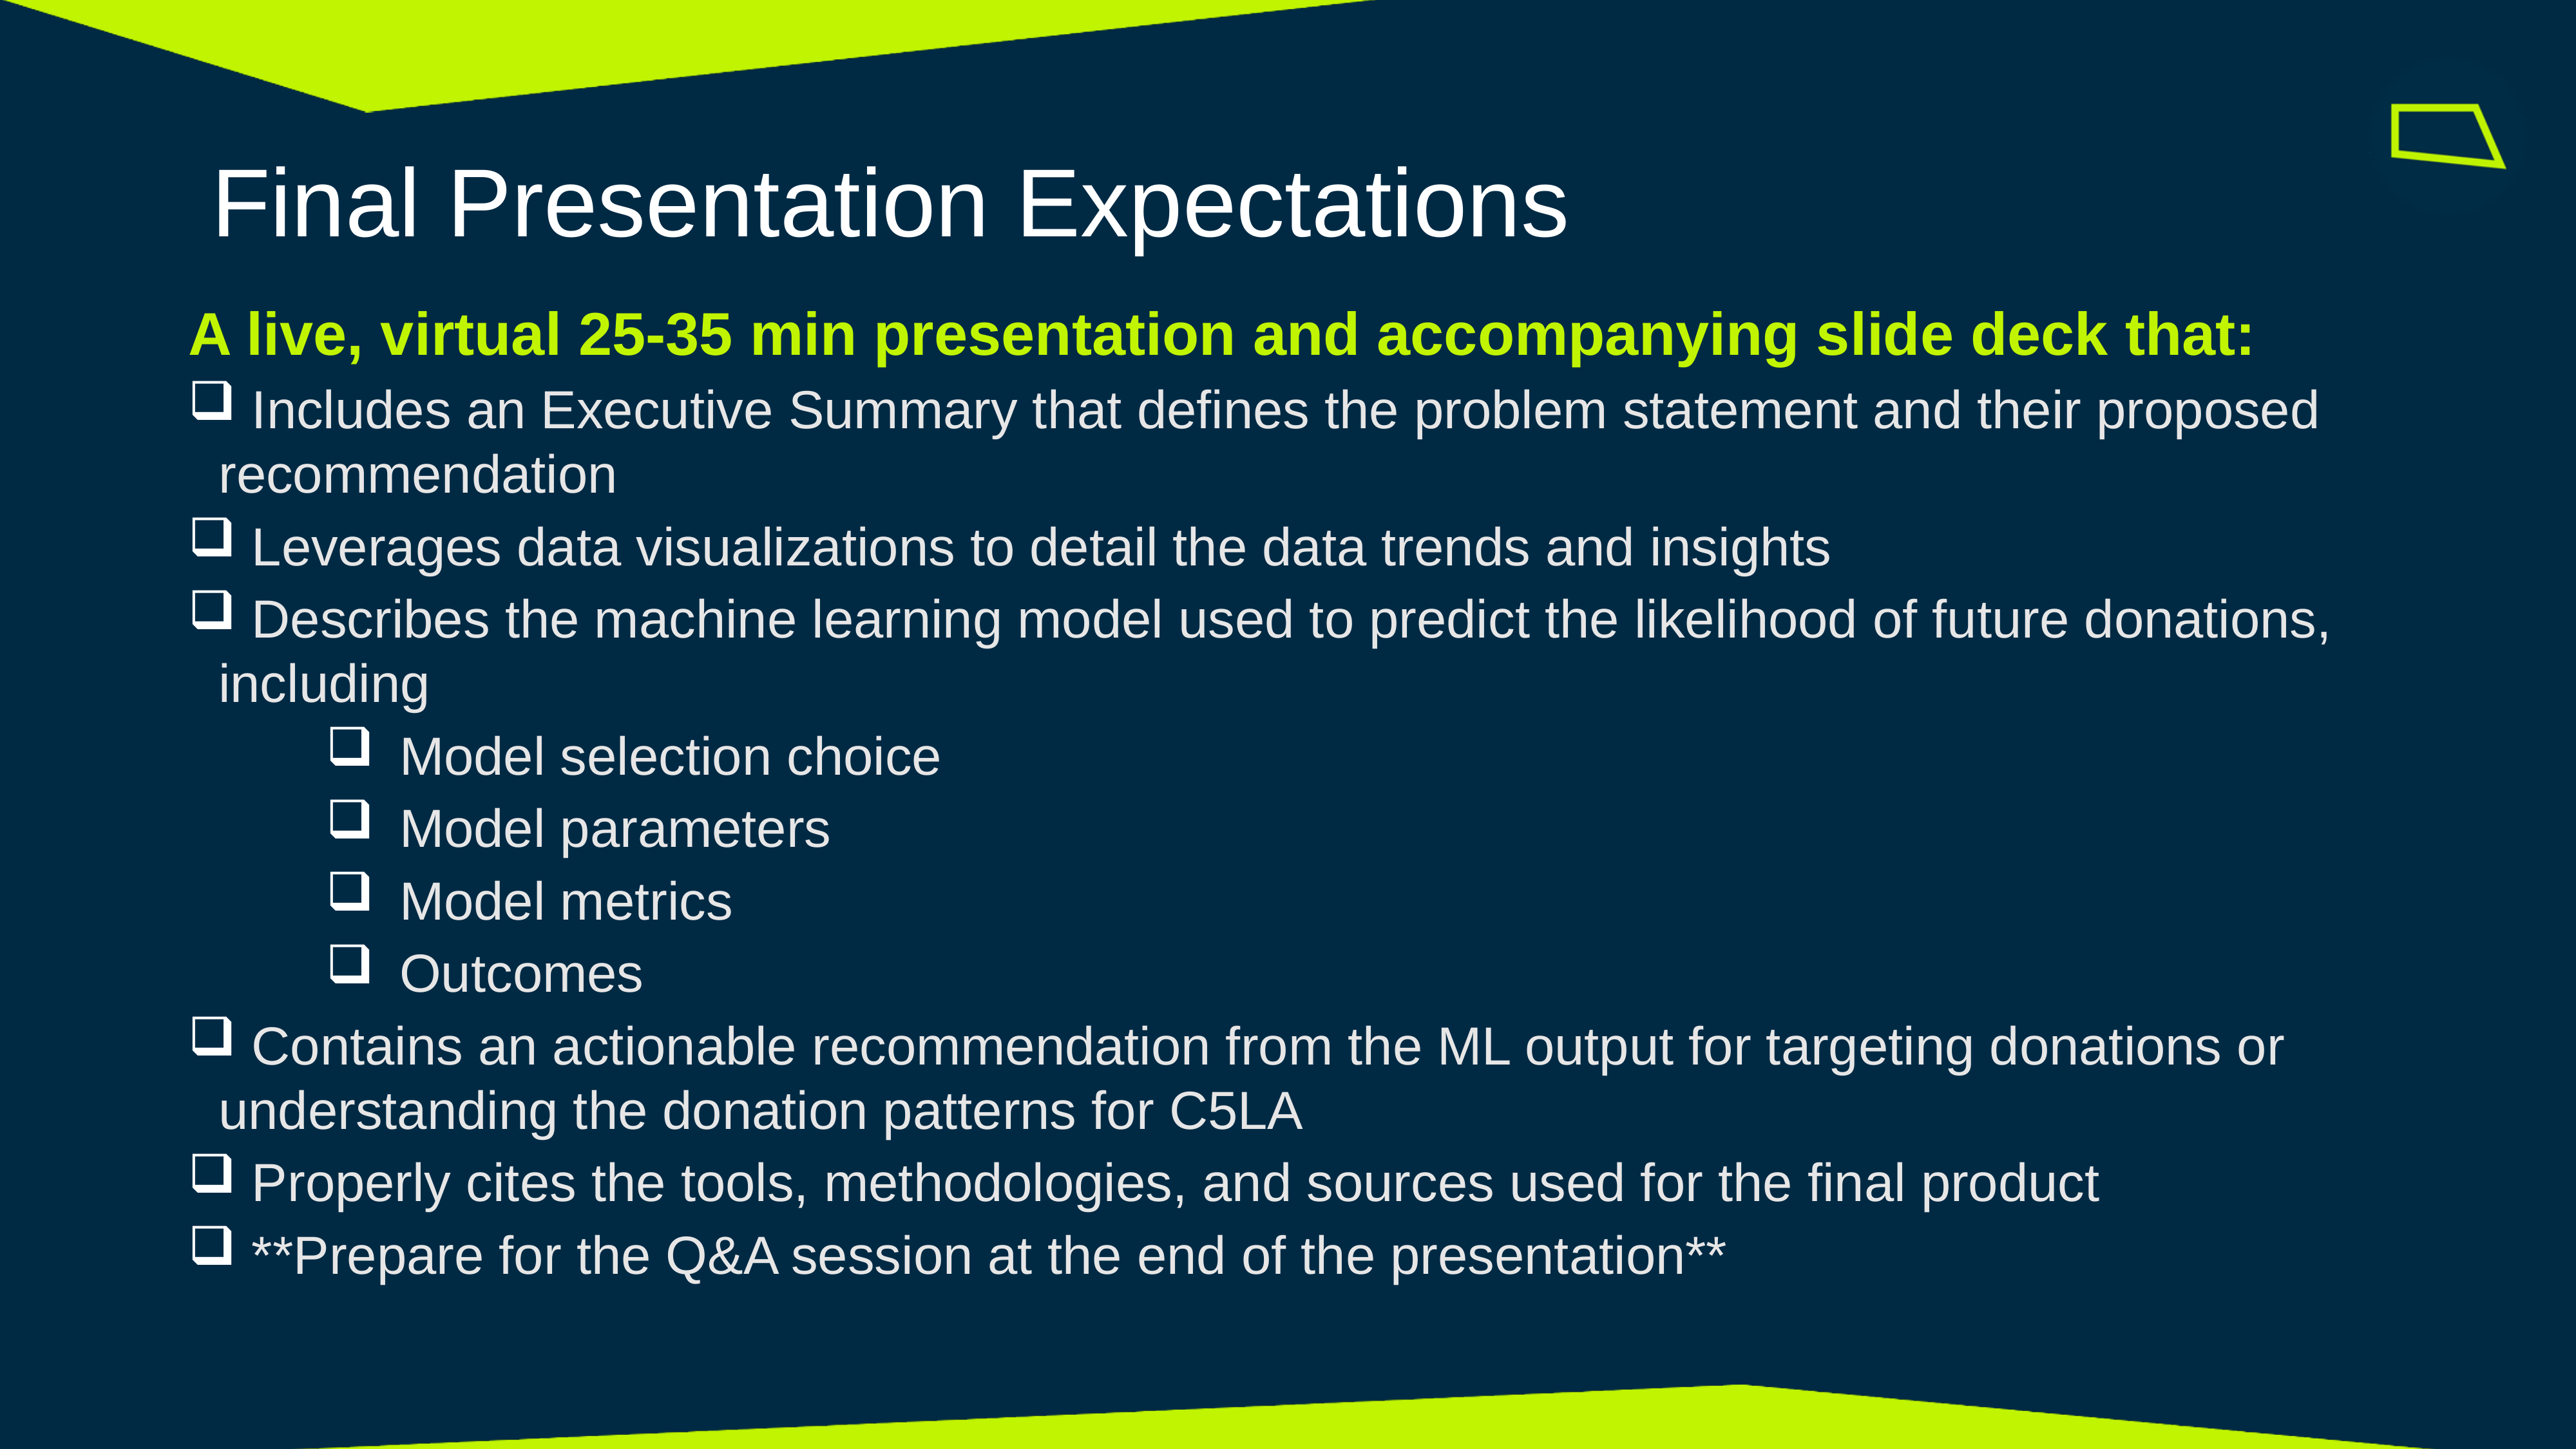

# Final Presentation Expectations
A live, virtual 25-35 min presentation and accompanying slide deck that:
 Includes an Executive Summary that defines the problem statement and their proposed recommendation
 Leverages data visualizations to detail the data trends and insights
 Describes the machine learning model used to predict the likelihood of future donations, including
Model selection choice
Model parameters
Model metrics
Outcomes
 Contains an actionable recommendation from the ML output for targeting donations or understanding the donation patterns for C5LA
 Properly cites the tools, methodologies, and sources used for the final product
 **Prepare for the Q&A session at the end of the presentation**